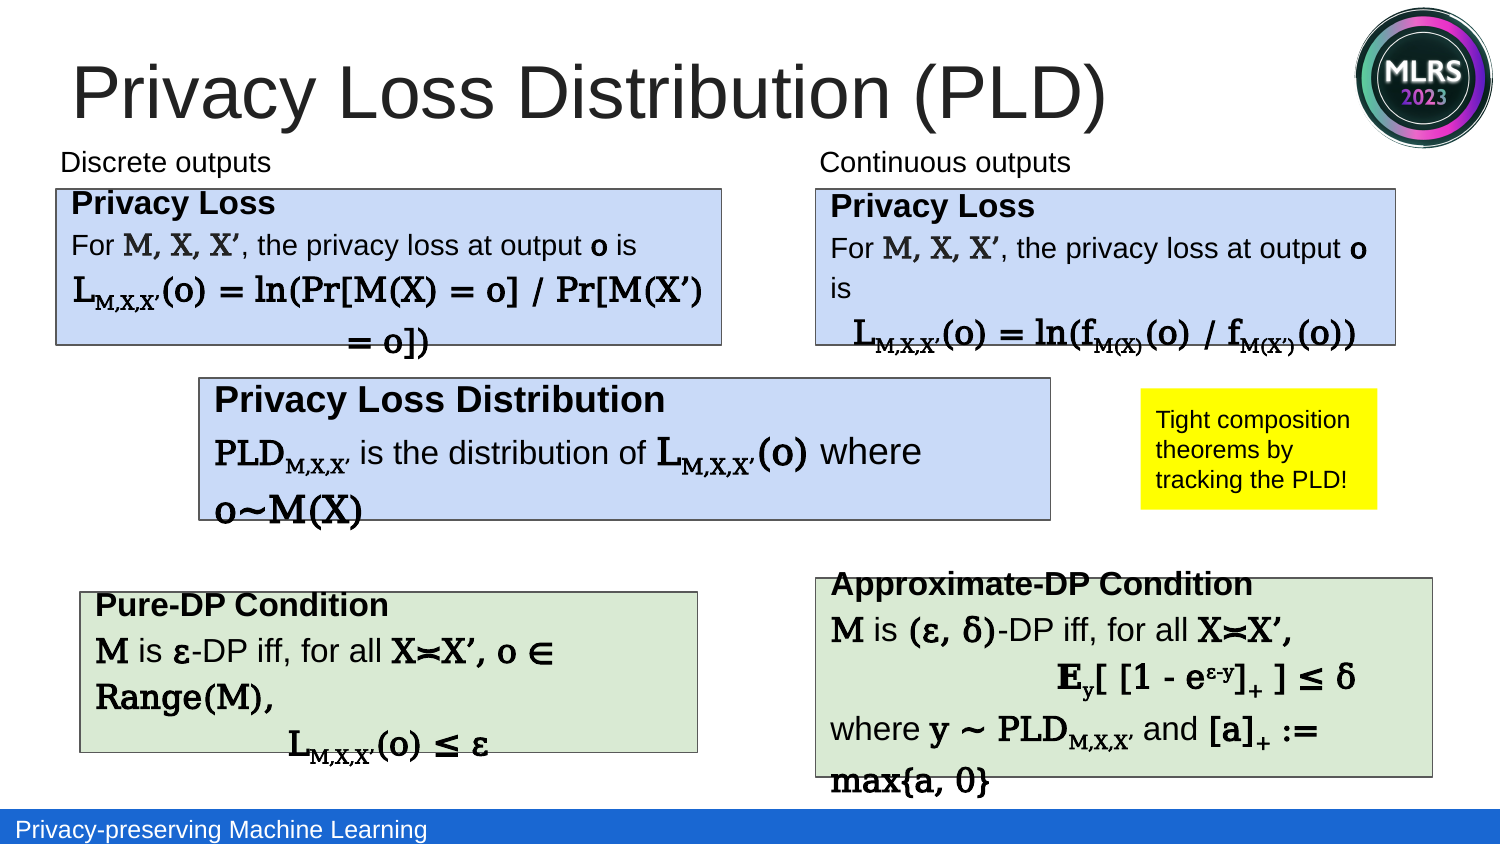

Privacy Loss Distribution (PLD)
Discrete outputs
Continuous outputs
Privacy Loss
For M, X, X’, the privacy loss at output o is
LM,X,X’(o) = ln(Pr[M(X) = o] / Pr[M(X’) = o])
Privacy Loss
For M, X, X’, the privacy loss at output o is
LM,X,X’(o) = ln(fM(X)(o) / fM(X’)(o))
Privacy Loss Distribution
PLDM,X,X’ is the distribution of LM,X,X’(o) where o~M(X)
Tight composition theorems by tracking the PLD!
Approximate-DP Condition
M is (ε, δ)-DP iff, for all X≍X’,
    	𝐄y[ [1 - eε-y]+ ] ≤ δ
where y ~ PLDM,X,X’ and [a]+ := max{a, 0}
Pure-DP Condition
M is ε-DP iff, for all X≍X’, o ∈ Range(M),
LM,X,X’(o) ≤ ε